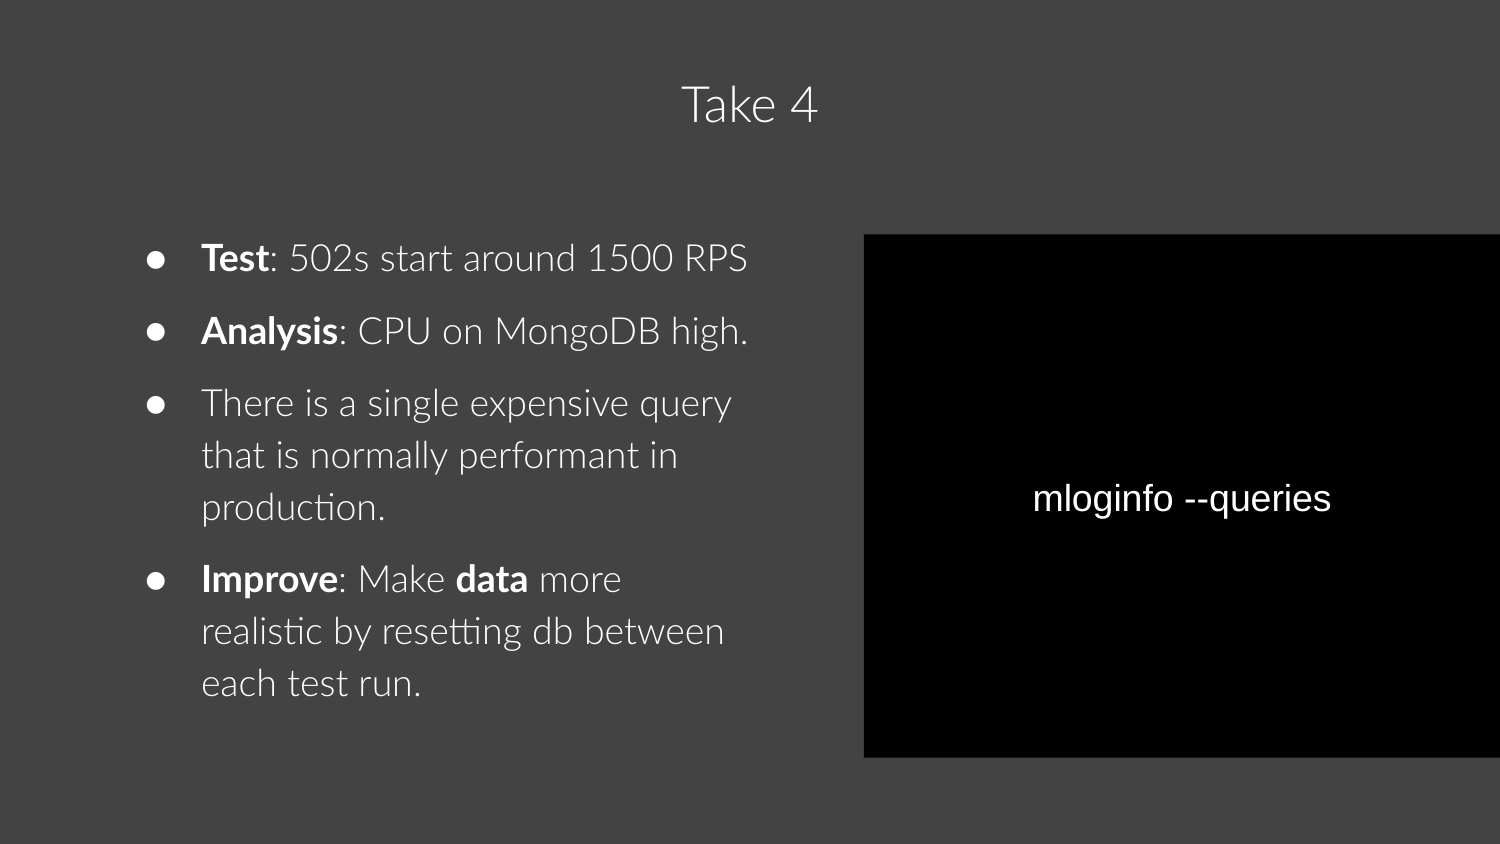

Take 4
Test: 502s start around 1500 RPS
Analysis: CPU on MongoDB high.
There is a single expensive query that is normally performant in production.
Improve: Make data more realistic by resetting db between each test run.

mloginfo --queries